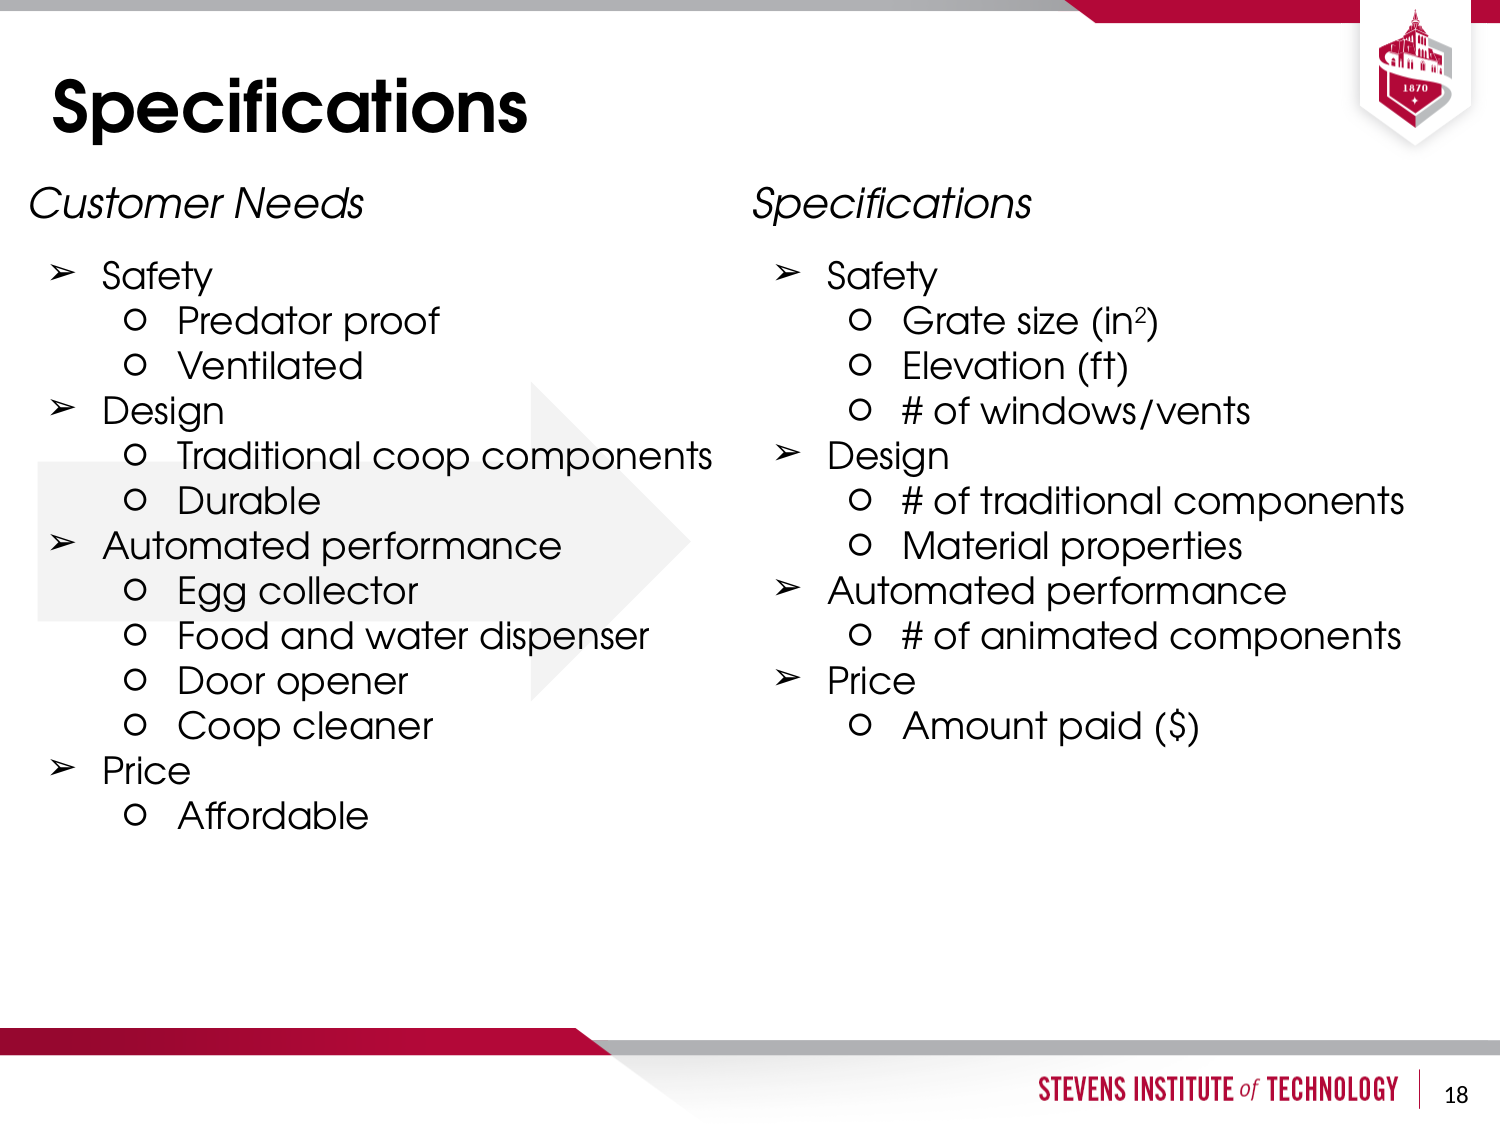

# Specifications
Customer Needs
Safety
Predator proof
Ventilated
Design
Traditional coop components
Durable
Automated performance
Egg collector
Food and water dispenser
Door opener
Coop cleaner
Price
Affordable
Specifications
Safety
Grate size (in2)
Elevation (ft)
# of windows/vents
Design
# of traditional components
Material properties
Automated performance
# of animated components
Price
Amount paid ($)

18